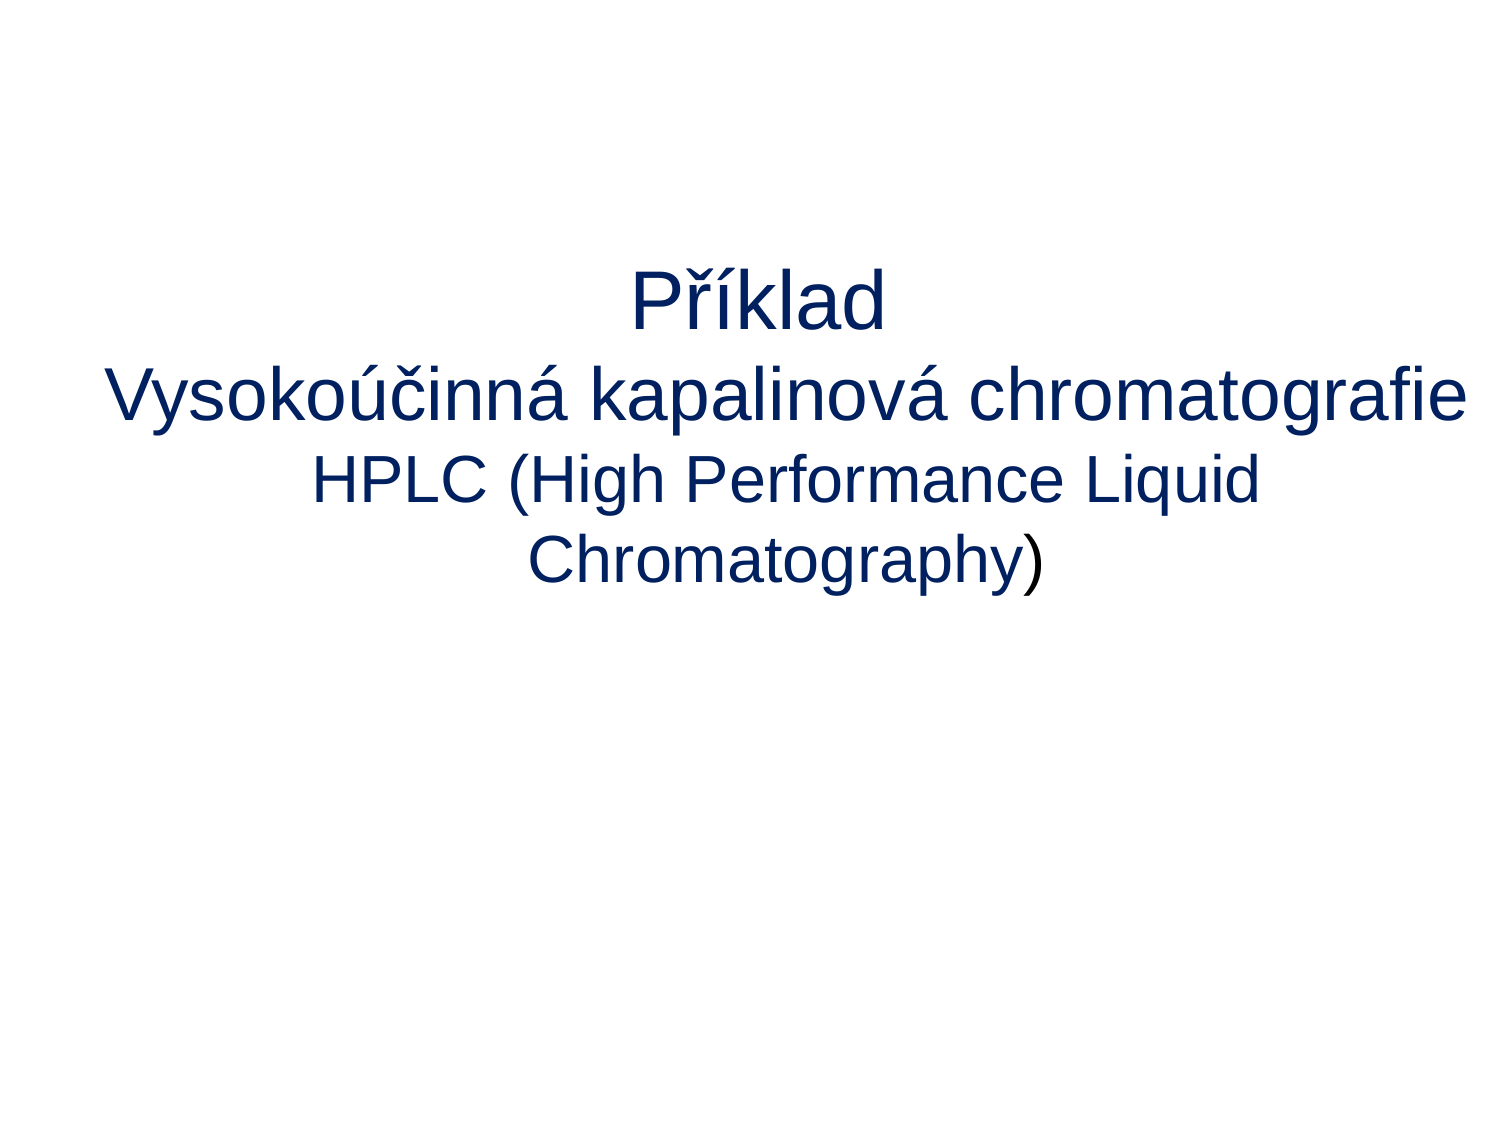

# Příklad Vysokoúčinná kapalinová chromatografie HPLC (High Performance Liquid Chromatography)